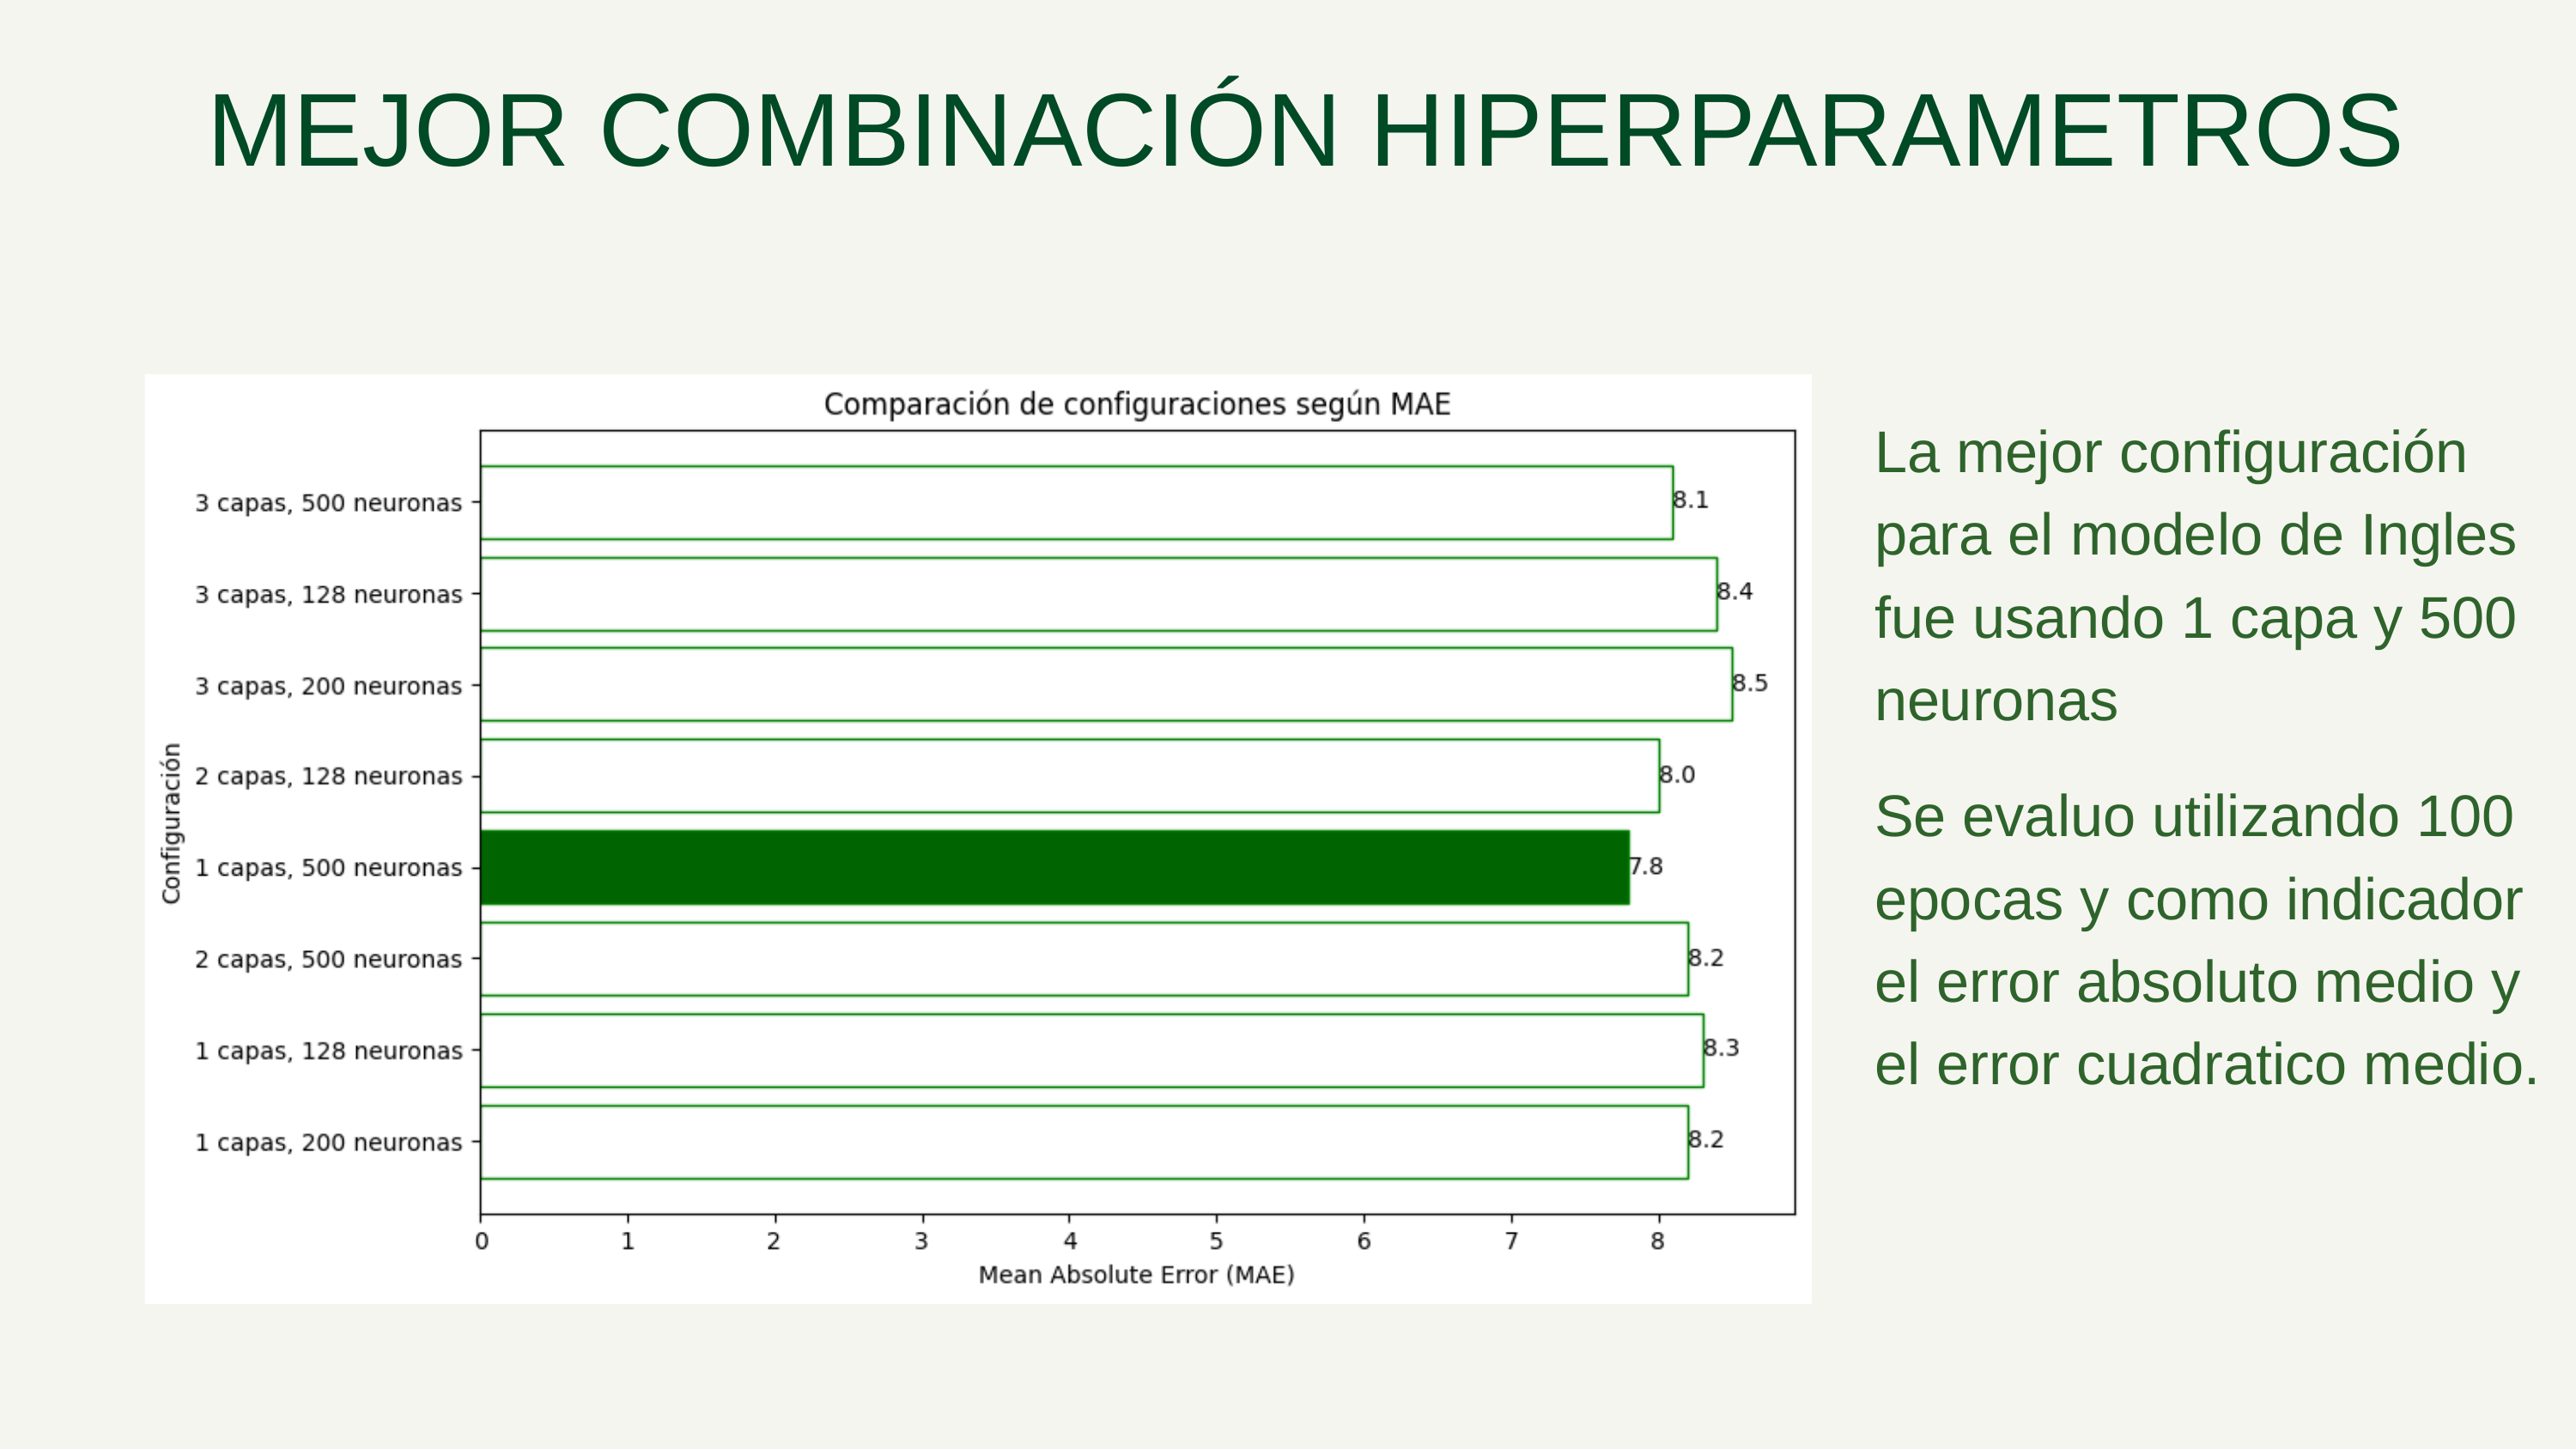

MEJOR COMBINACIÓN HIPERPARAMETROS

La mejor configuración para el modelo de Ingles fue usando 1 capa y 500 neuronas
Se evaluo utilizando 100 epocas y como indicador el error absoluto medio y el error cuadratico medio.